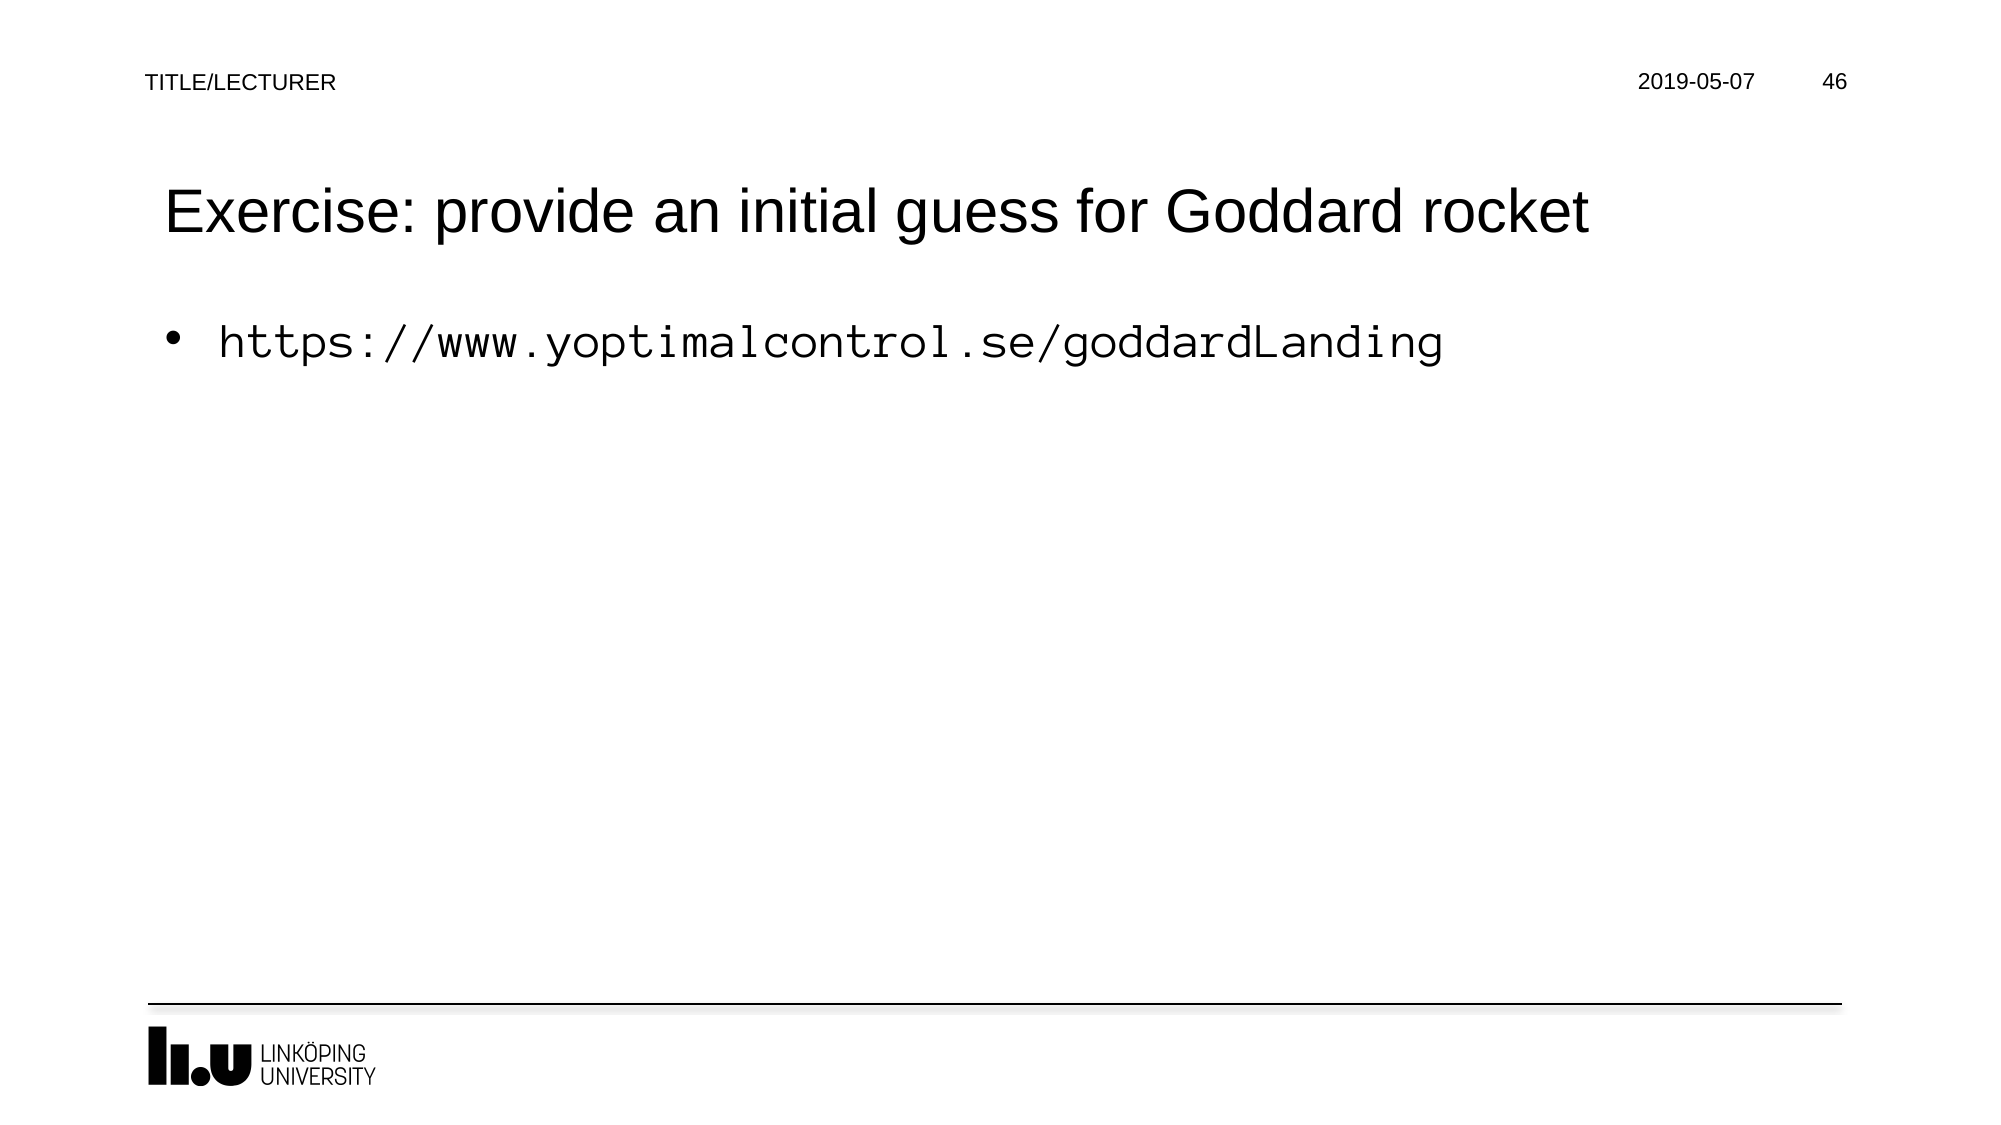

TITLE/LECTURER
2019-05-07
46
# Exercise: provide an initial guess for Goddard rocket
https://www.yoptimalcontrol.se/goddardLanding